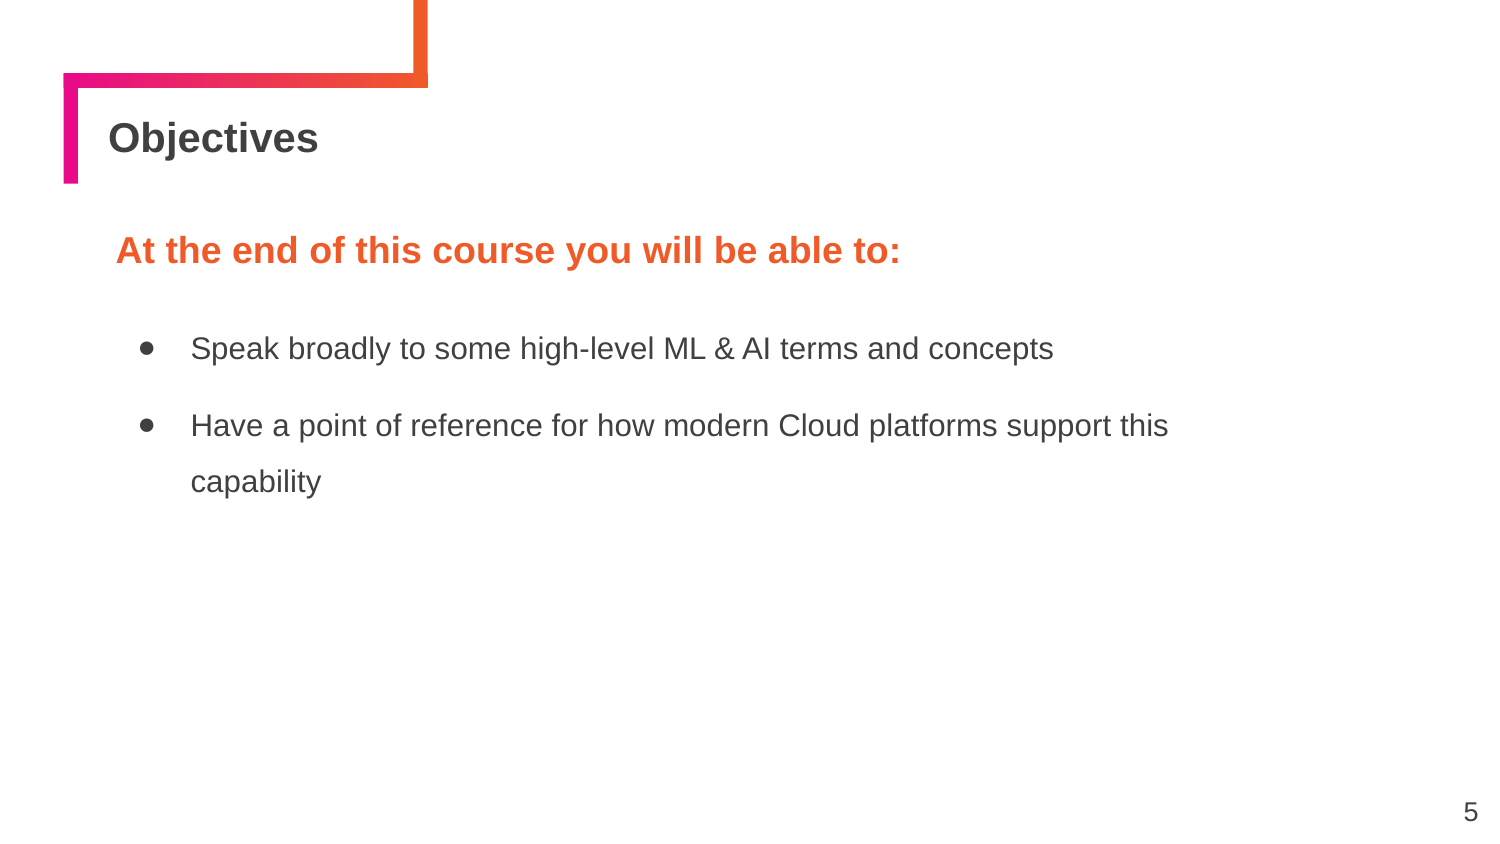

# Objectives
At the end of this course you will be able to:
Speak broadly to some high-level ML & AI terms and concepts
Have a point of reference for how modern Cloud platforms support this capability
5